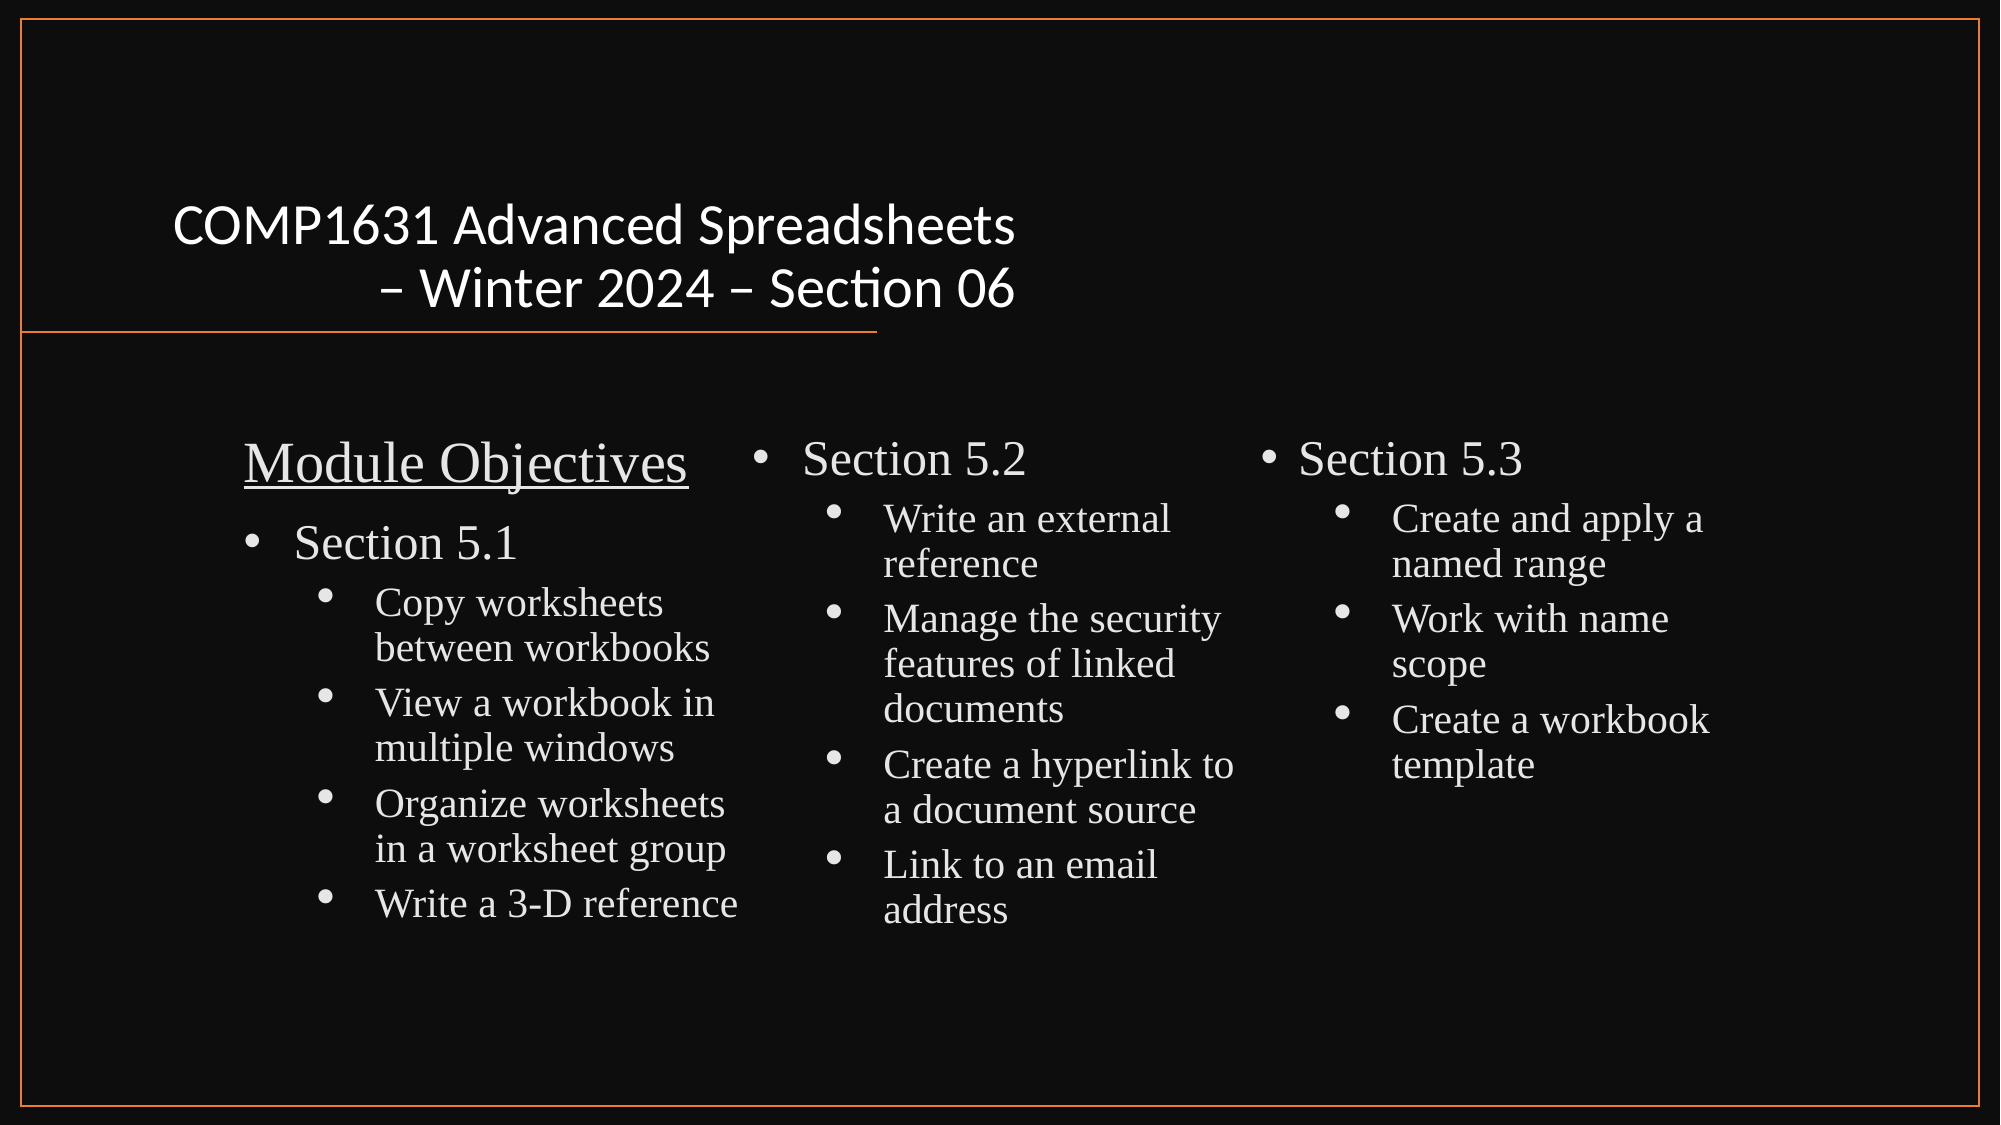

# COMP1631 Advanced Spreadsheets – Winter 2024 – Section 06
Module Objectives
 Section 5.1
Copy worksheets between workbooks
View a workbook in multiple windows
Organize worksheets in a worksheet group
Write a 3-D reference

 Section 5.2
Write an external reference
Manage the security features of linked documents
Create a hyperlink to a document source
Link to an email address

Section 5.3
Create and apply a named range
Work with name scope
Create a workbook template